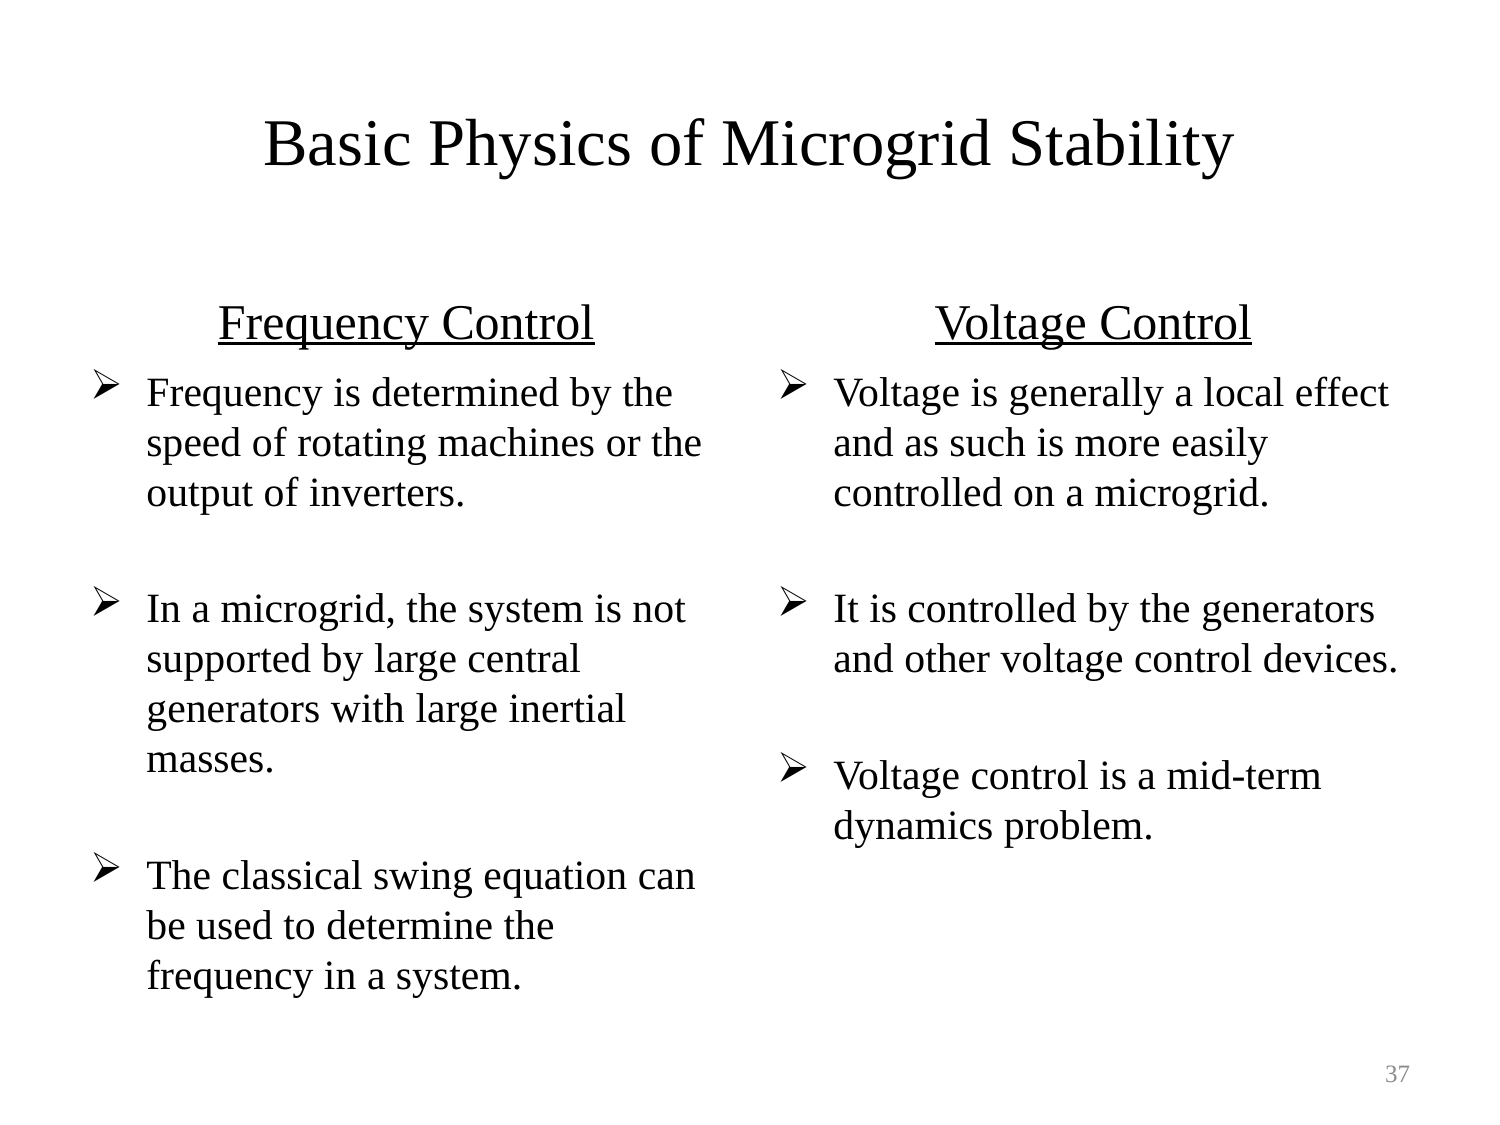

# Basic Physics of Microgrid Stability
Frequency Control
Voltage Control
Frequency is determined by the speed of rotating machines or the output of inverters.

In a microgrid, the system is not supported by large central generators with large inertial masses.

The classical swing equation can be used to determine the frequency in a system.
Voltage is generally a local effect and as such is more easily controlled on a microgrid.

It is controlled by the generators and other voltage control devices.

Voltage control is a mid-term dynamics problem.
37